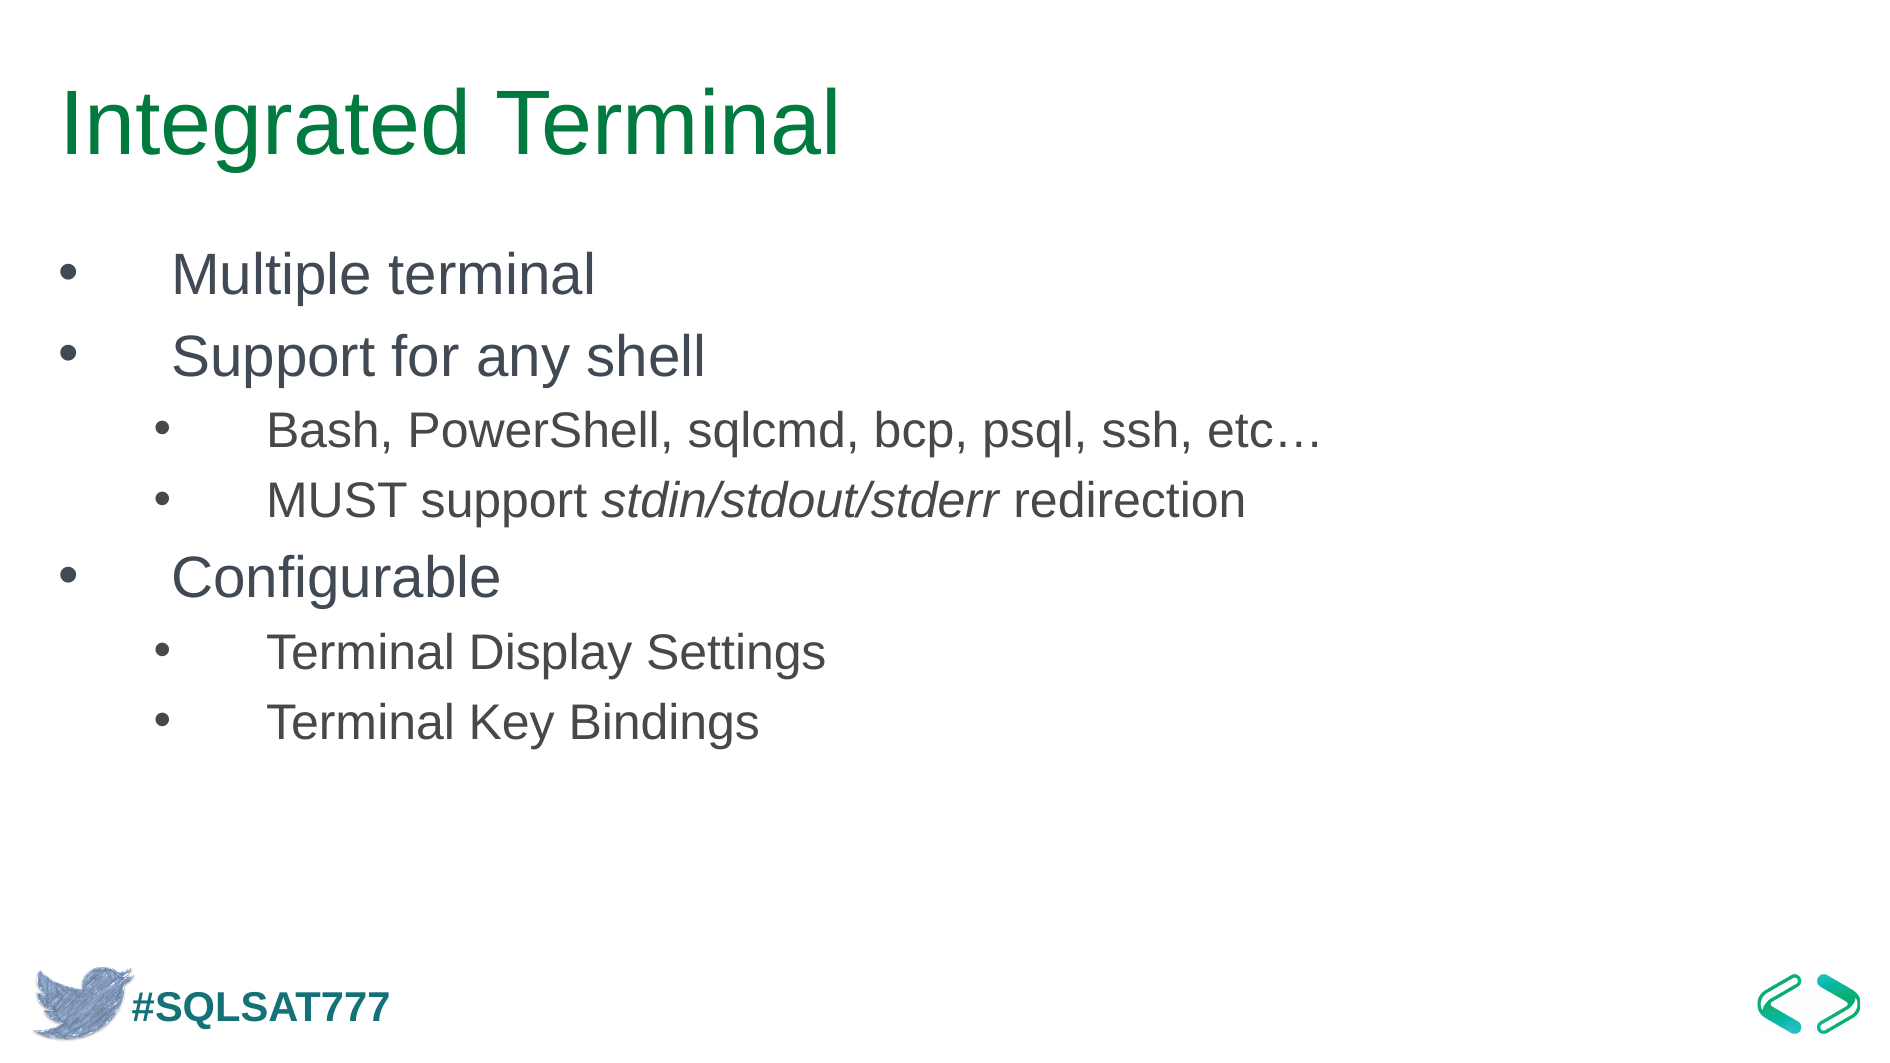

# Integrated Terminal
Multiple terminal
Support for any shell
Bash, PowerShell, sqlcmd, bcp, psql, ssh, etc…
MUST support stdin/stdout/stderr redirection
Configurable
Terminal Display Settings
Terminal Key Bindings